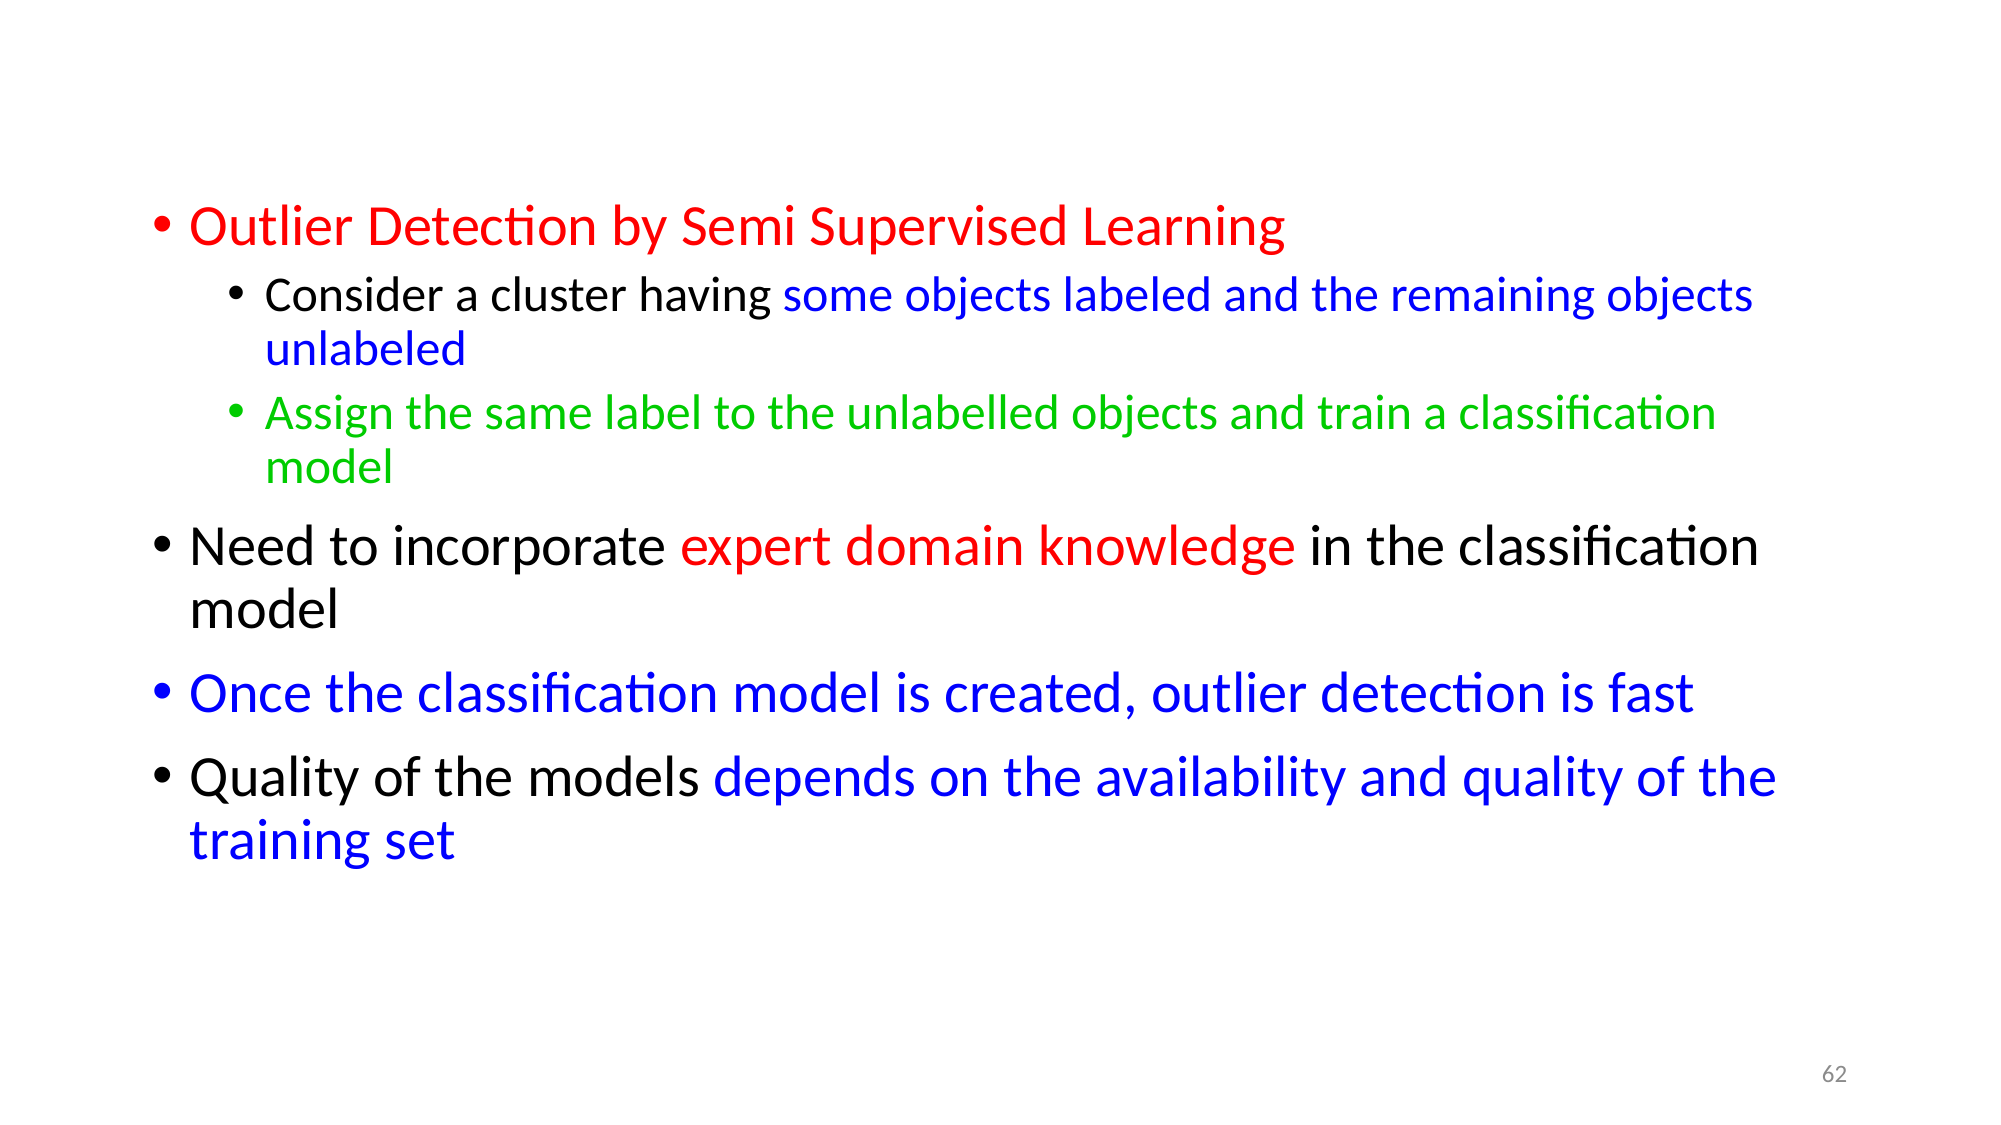

Outlier Detection by Semi Supervised Learning
Consider a cluster having some objects labeled and the remaining objects unlabeled
Assign the same label to the unlabelled objects and train a classification model
Need to incorporate expert domain knowledge in the classification model
Once the classification model is created, outlier detection is fast
Quality of the models depends on the availability and quality of the training set
62